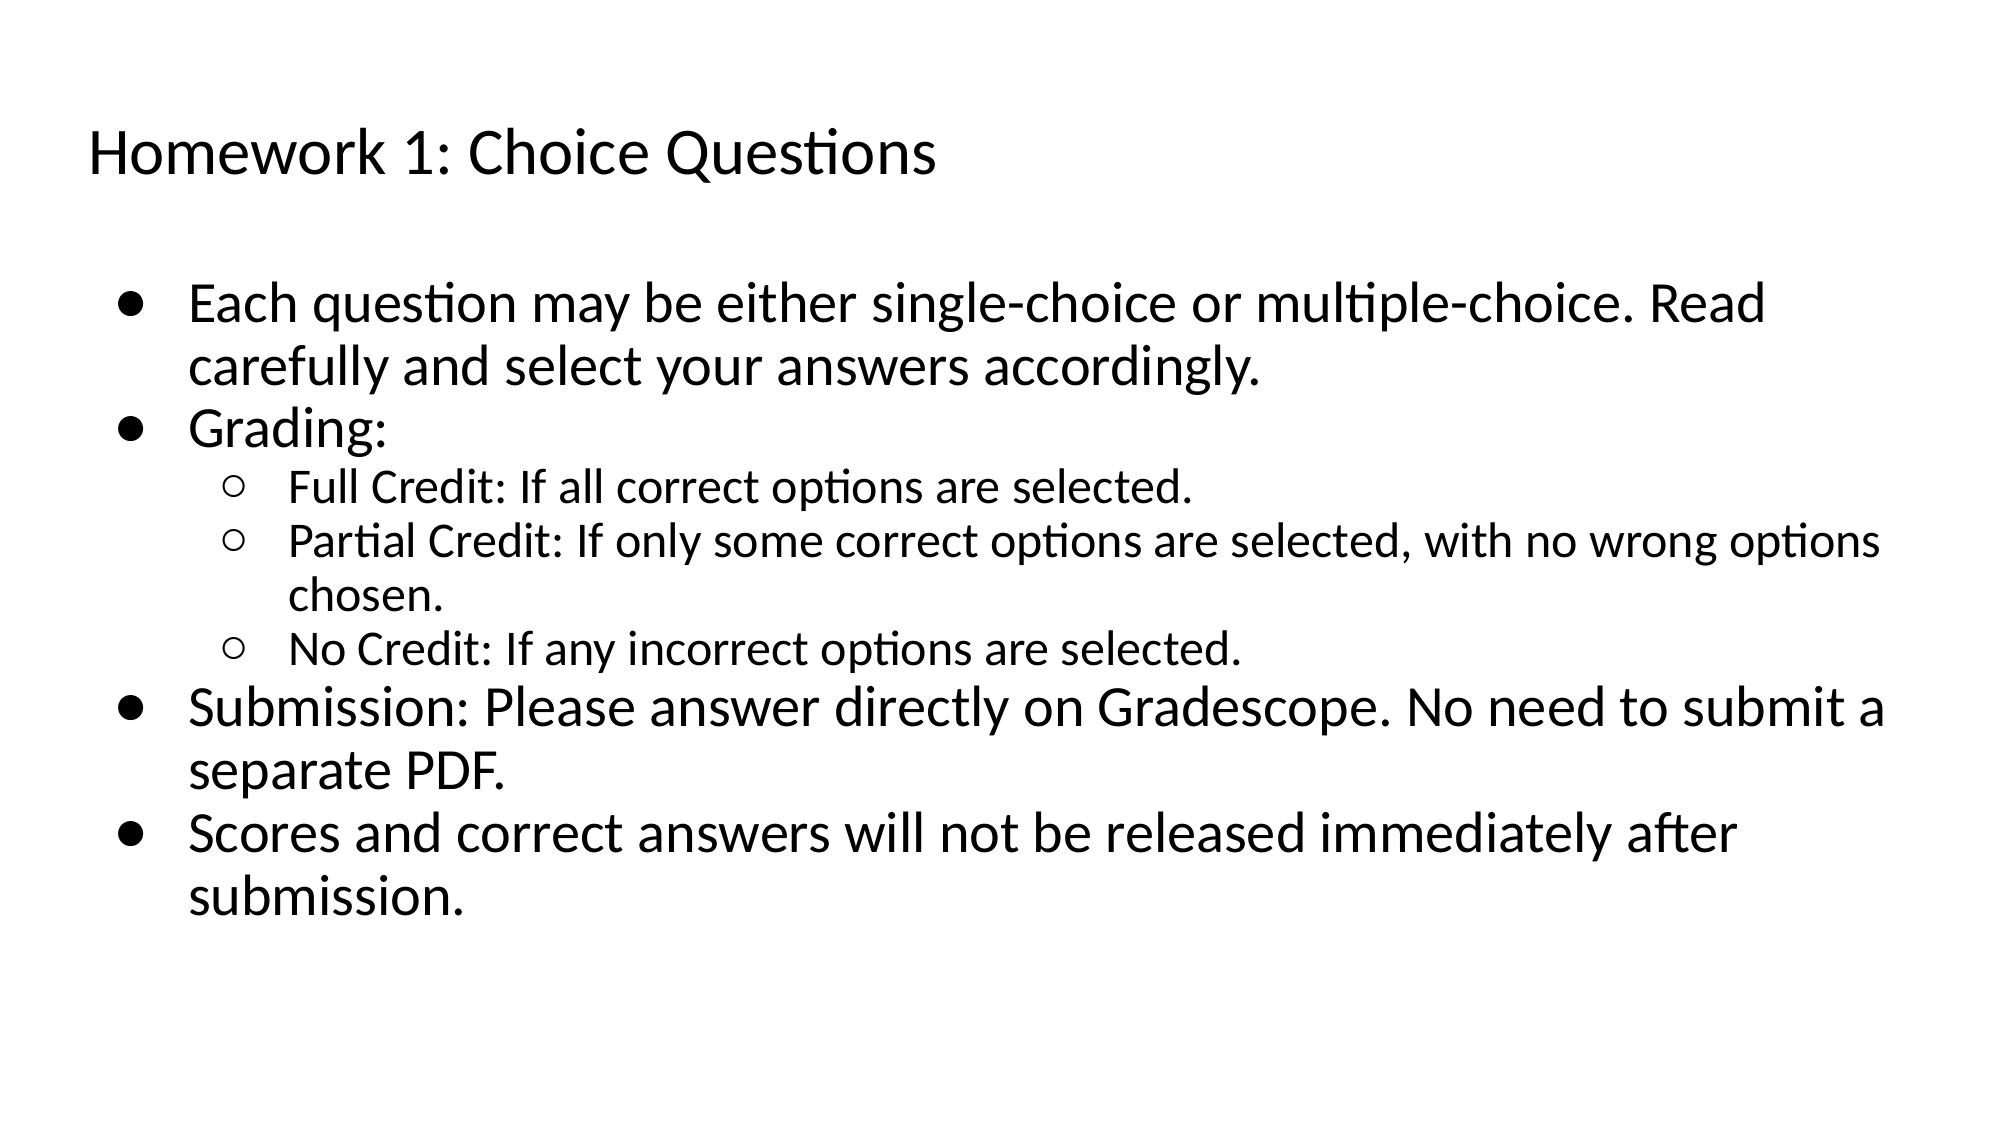

# Homework 1: Choice Questions

Each question may be either single-choice or multiple-choice. Read carefully and select your answers accordingly.
Grading:
Full Credit: If all correct options are selected.
Partial Credit: If only some correct options are selected, with no wrong options chosen.
No Credit: If any incorrect options are selected.
Submission: Please answer directly on Gradescope. No need to submit a separate PDF.
Scores and correct answers will not be released immediately after submission.